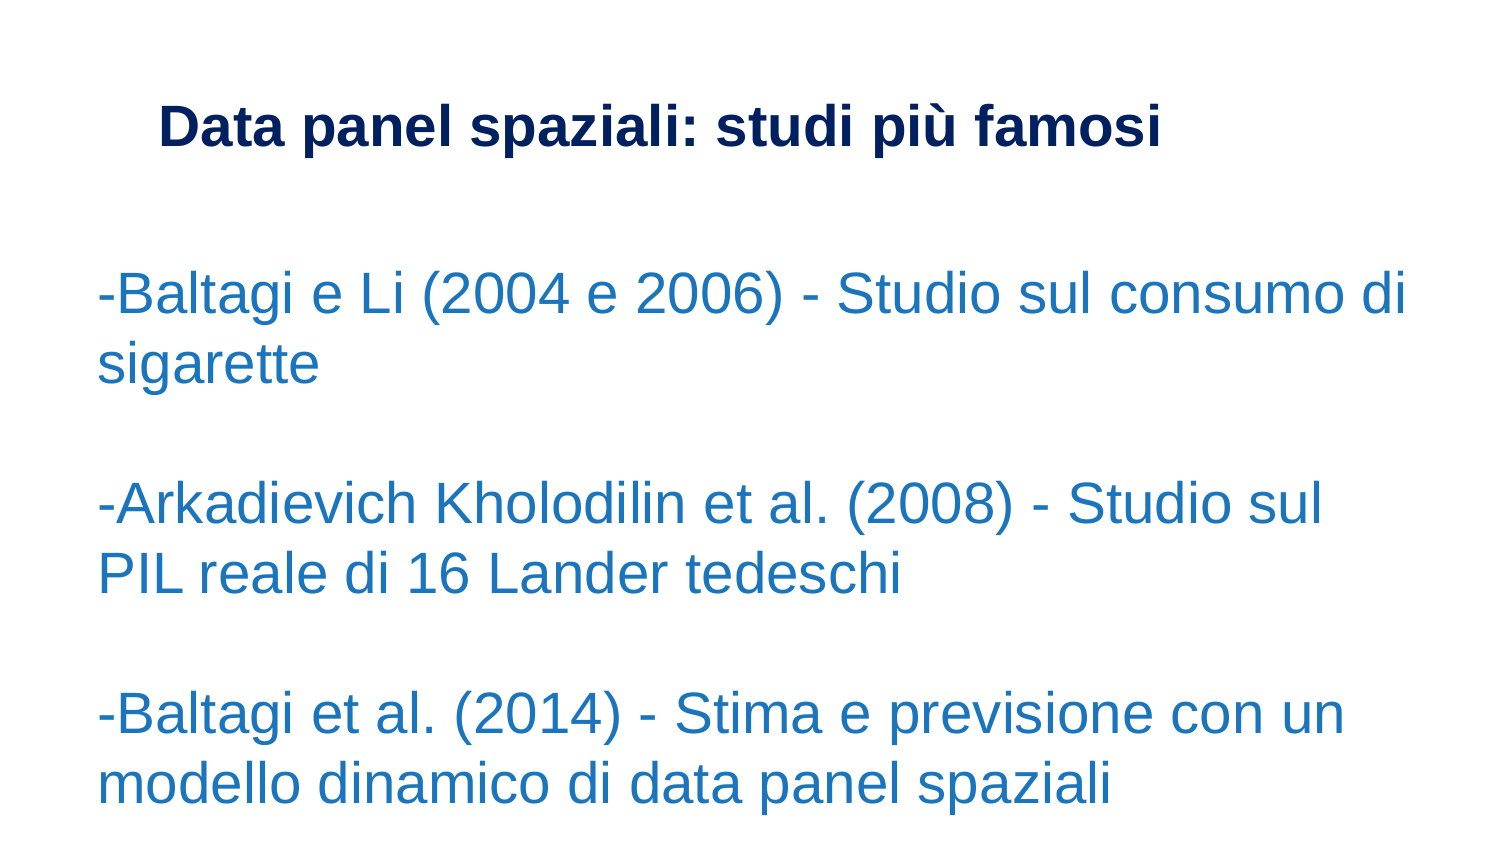

Data panel spaziali: studi più famosi
-Baltagi e Li (2004 e 2006) - Studio sul consumo di sigarette

-Arkadievich Kholodilin et al. (2008) - Studio sul PIL reale di 16 Lander tedeschi

-Baltagi et al. (2014) - Stima e previsione con un modello dinamico di data panel spaziali